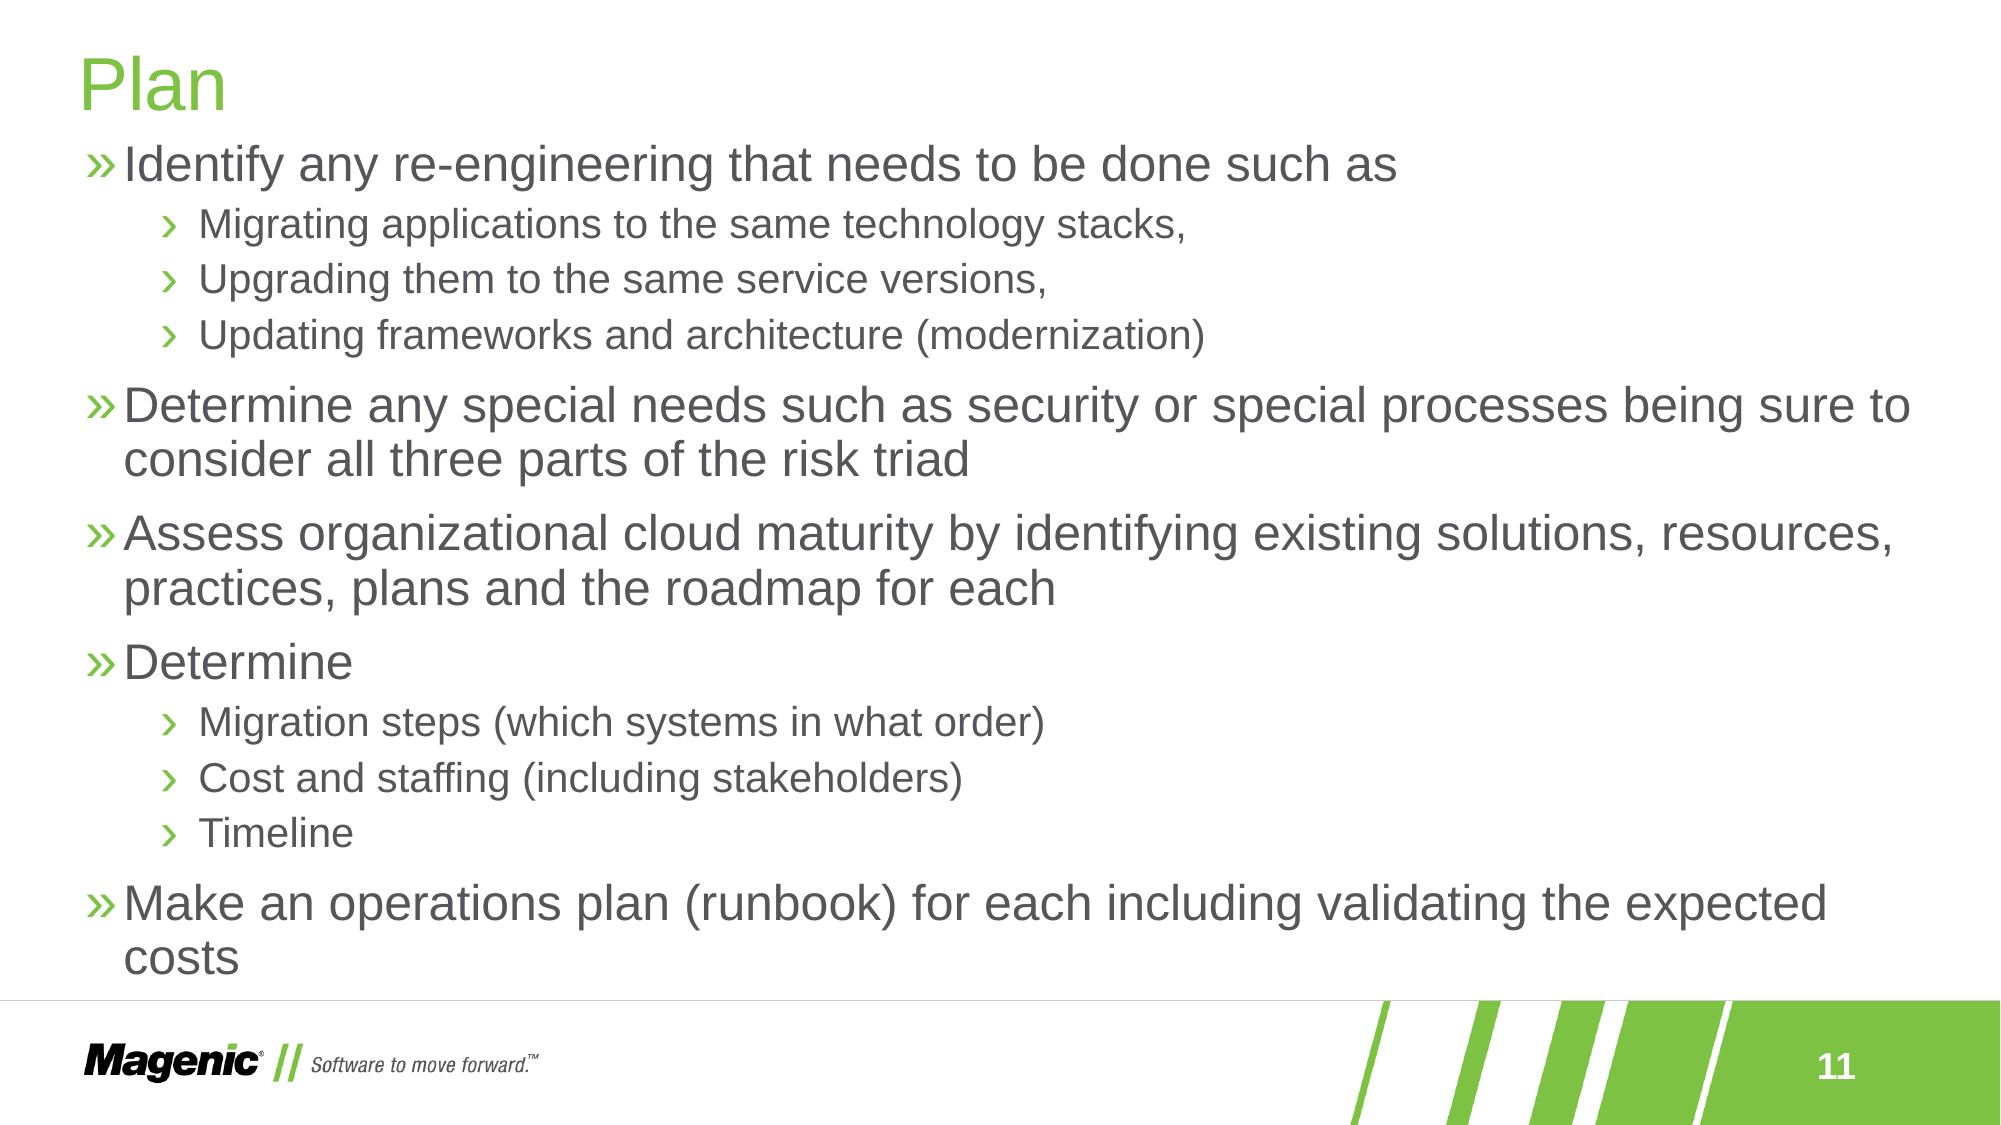

# Plan
Identify any re-engineering that needs to be done such as
Migrating applications to the same technology stacks,
Upgrading them to the same service versions,
Updating frameworks and architecture (modernization)
Determine any special needs such as security or special processes being sure to consider all three parts of the risk triad
Assess organizational cloud maturity by identifying existing solutions, resources, practices, plans and the roadmap for each
Determine
Migration steps (which systems in what order)
Cost and staffing (including stakeholders)
Timeline
Make an operations plan (runbook) for each including validating the expected costs